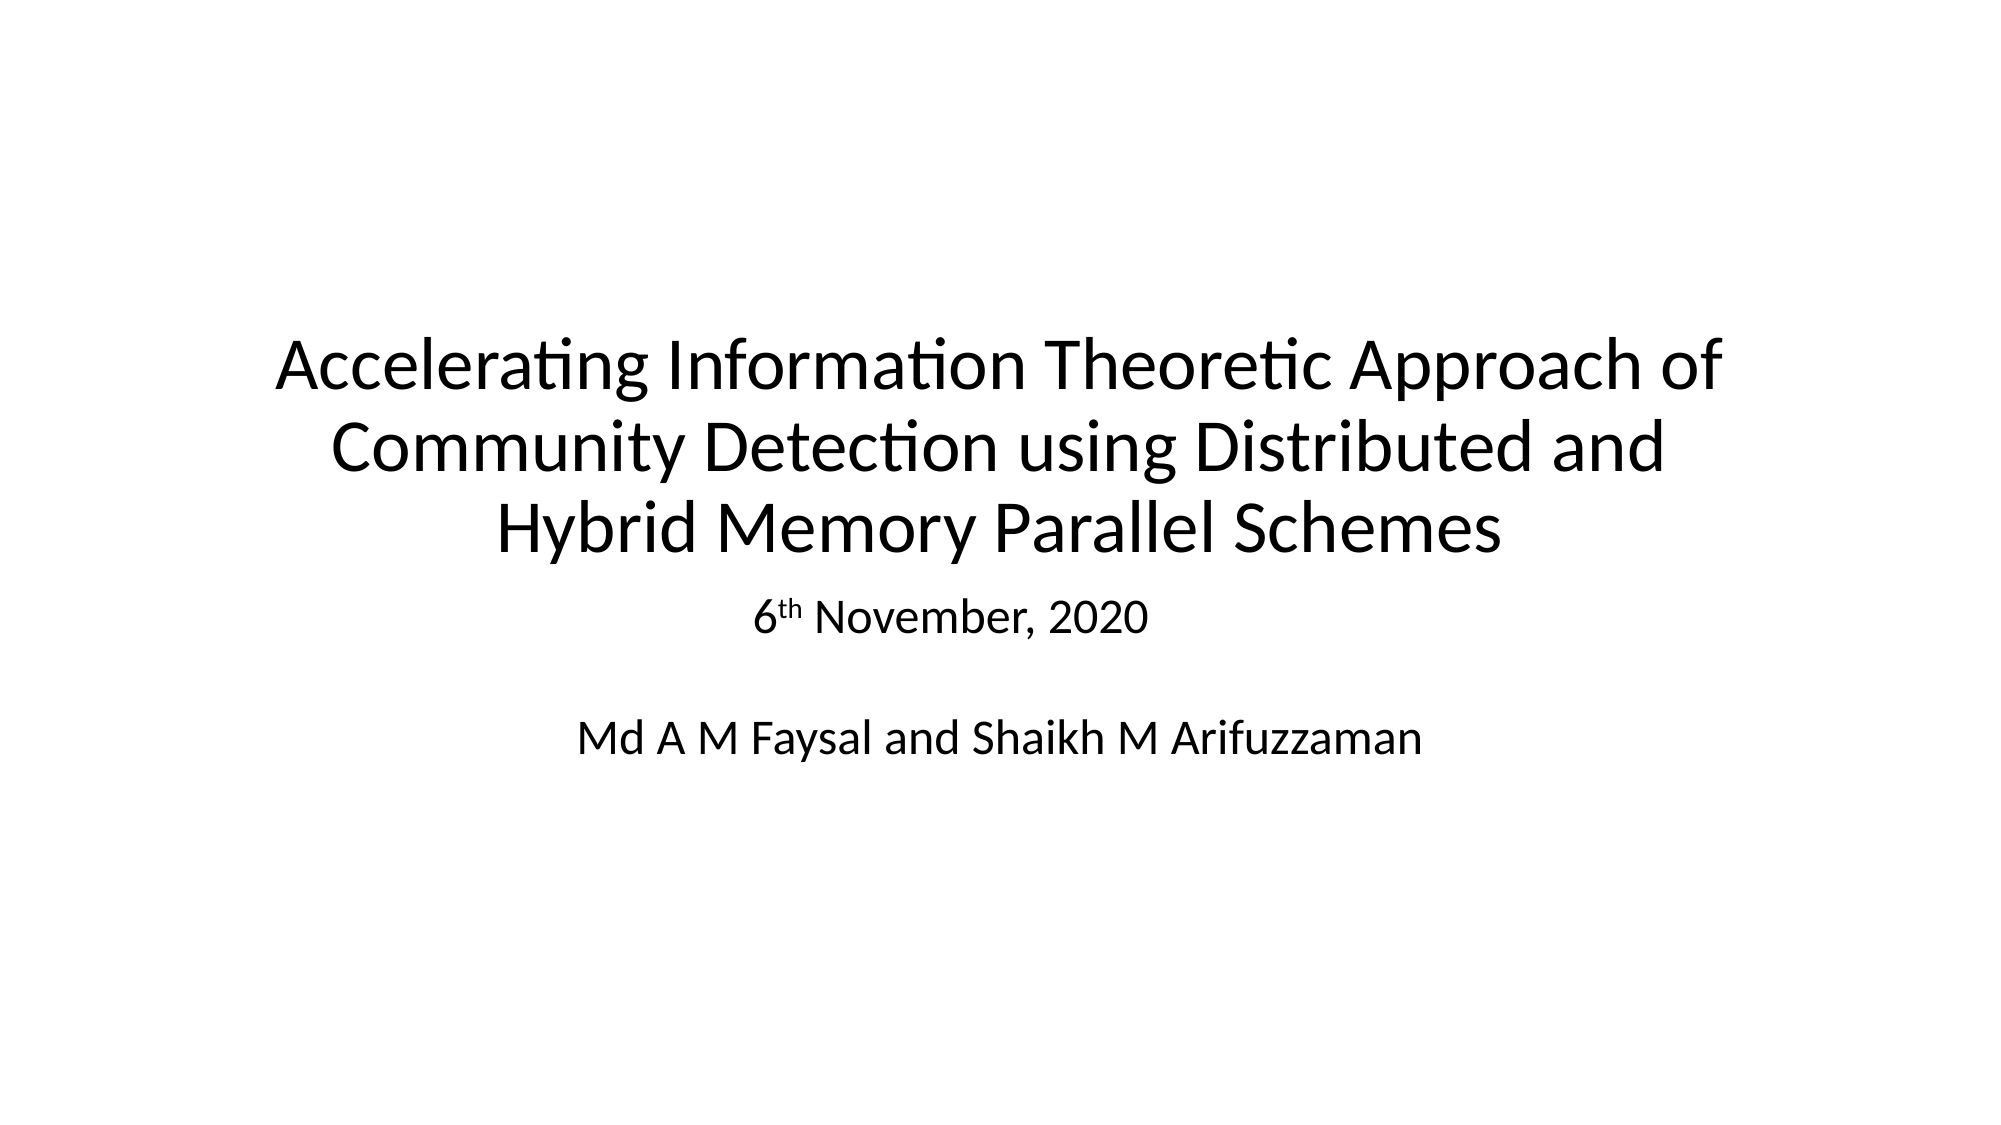

# Accelerating Information Theoretic Approach of Community Detection using Distributed and Hybrid Memory Parallel Schemes
6th November, 2020
Md A M Faysal and Shaikh M Arifuzzaman